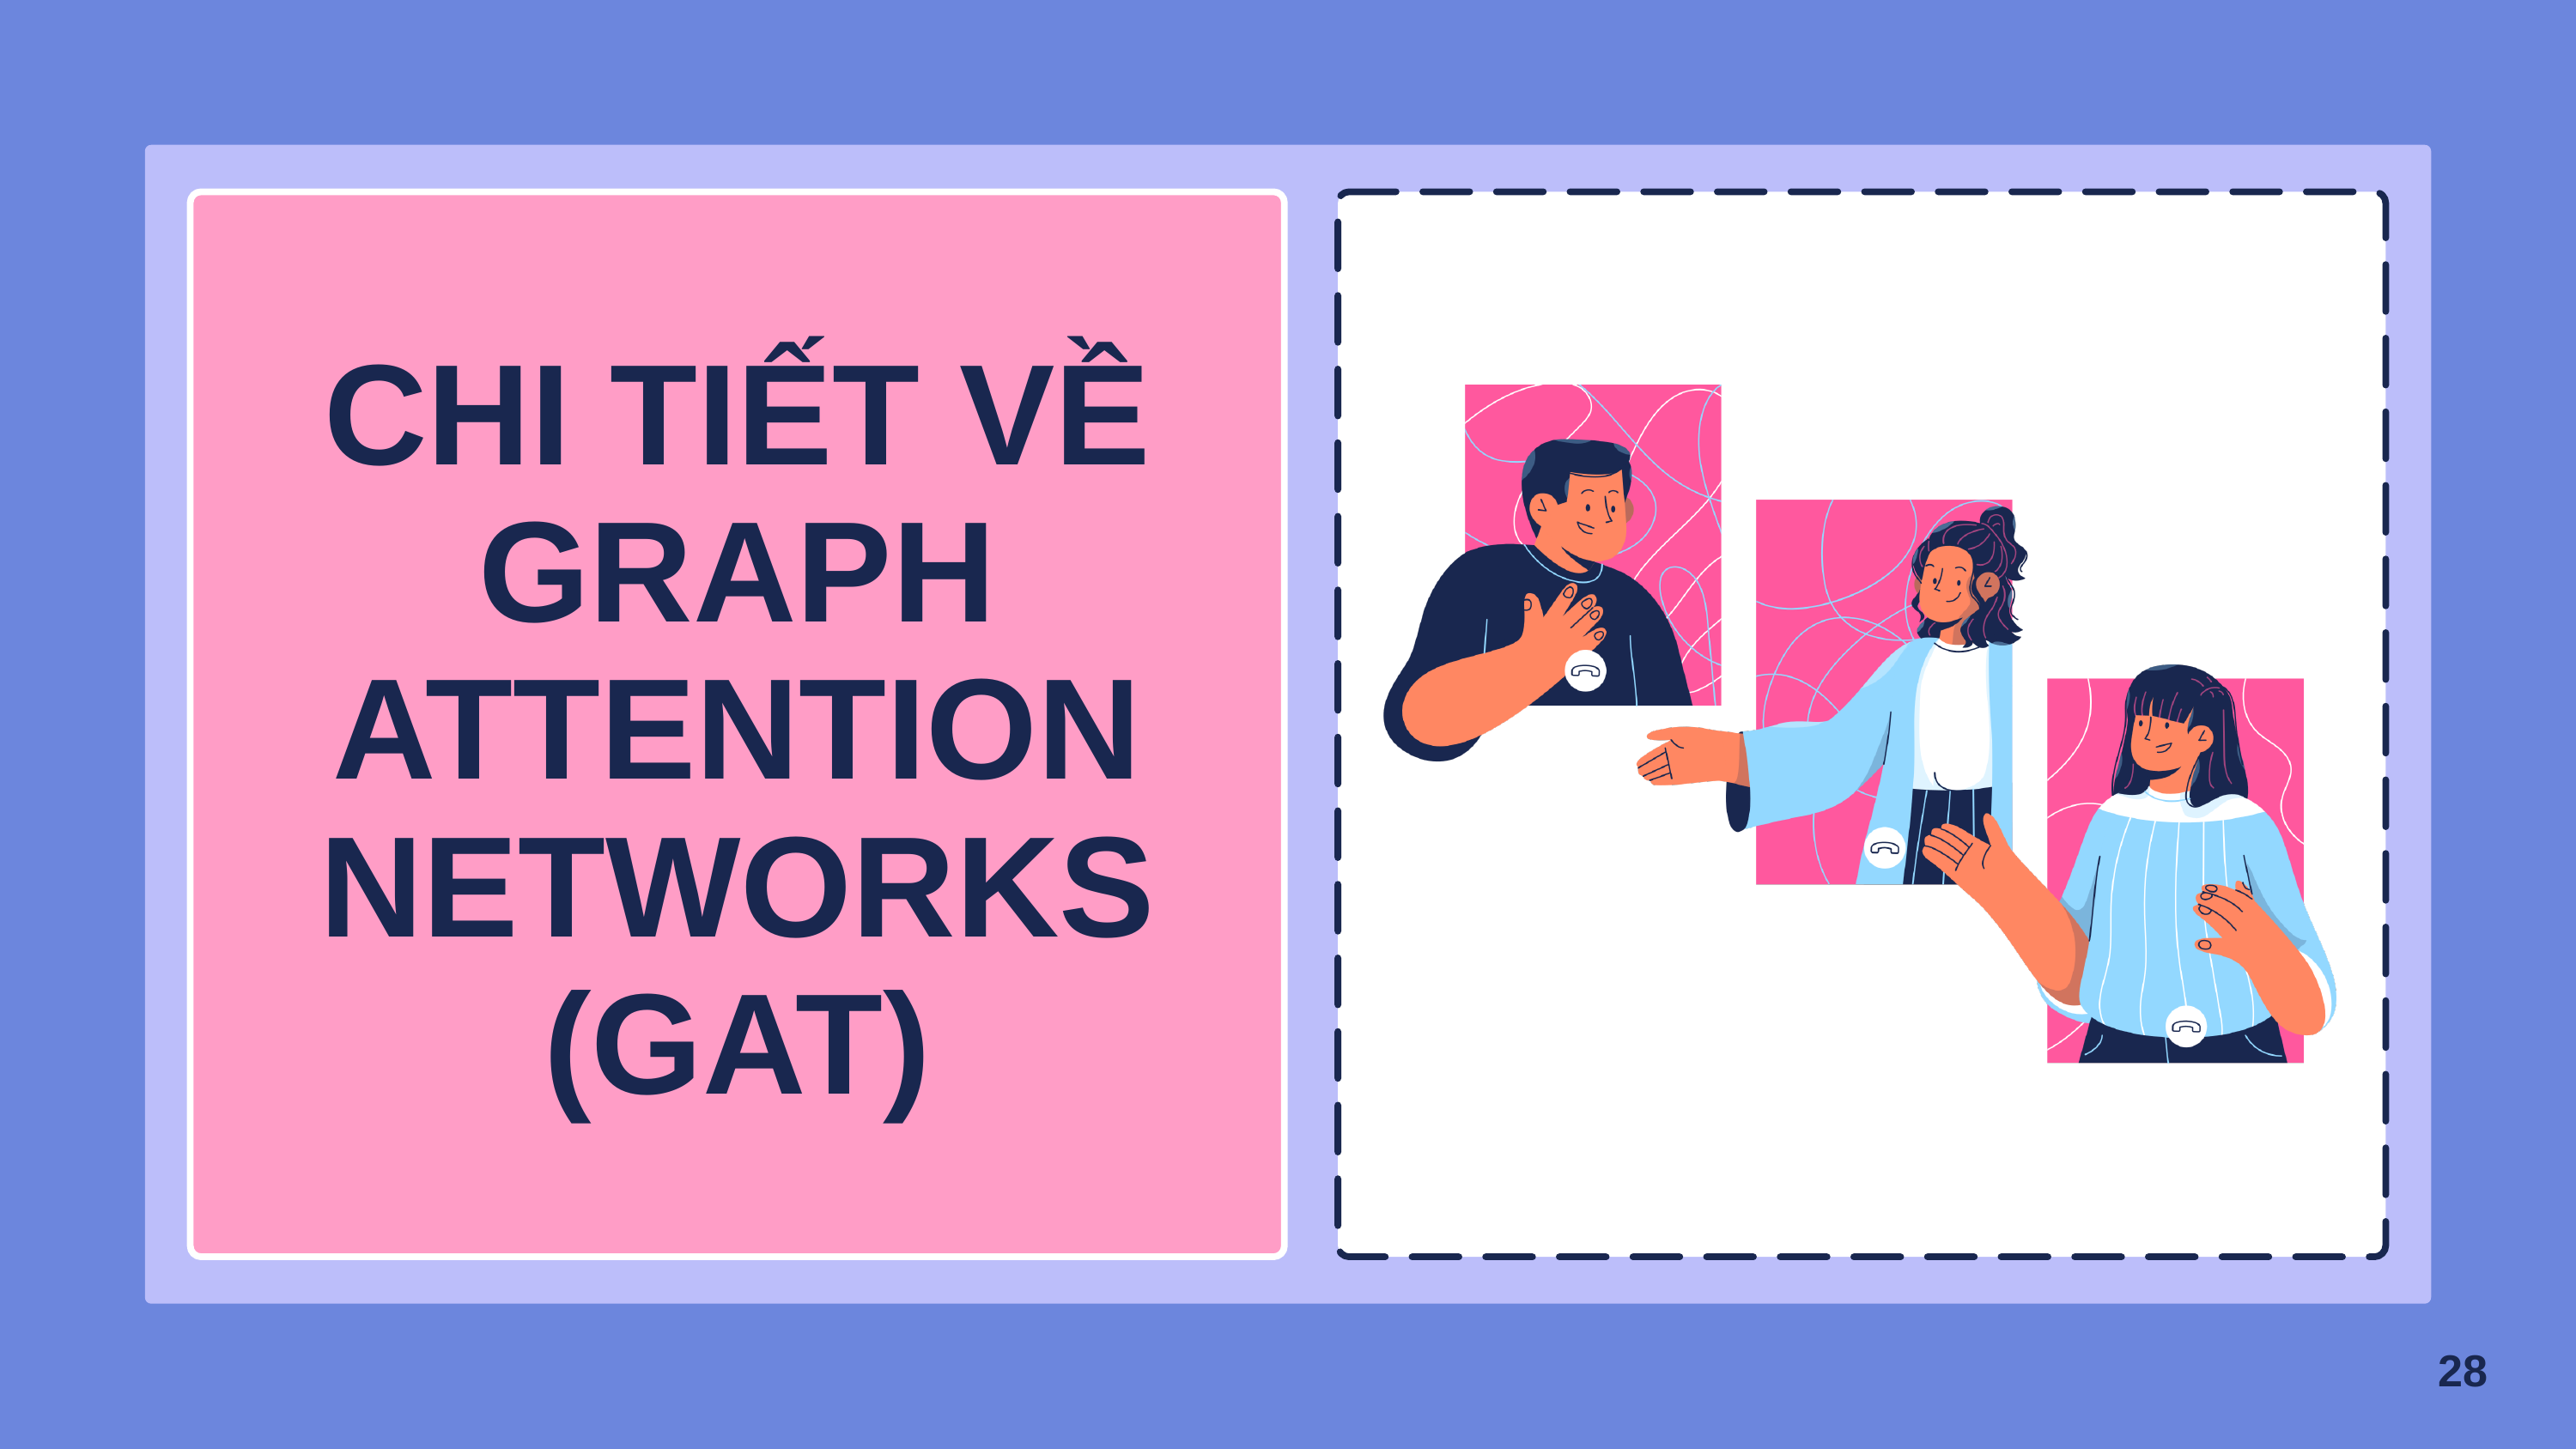

CHI TIẾT VỀ GRAPH ATTENTION NETWORKS (GAT)

28